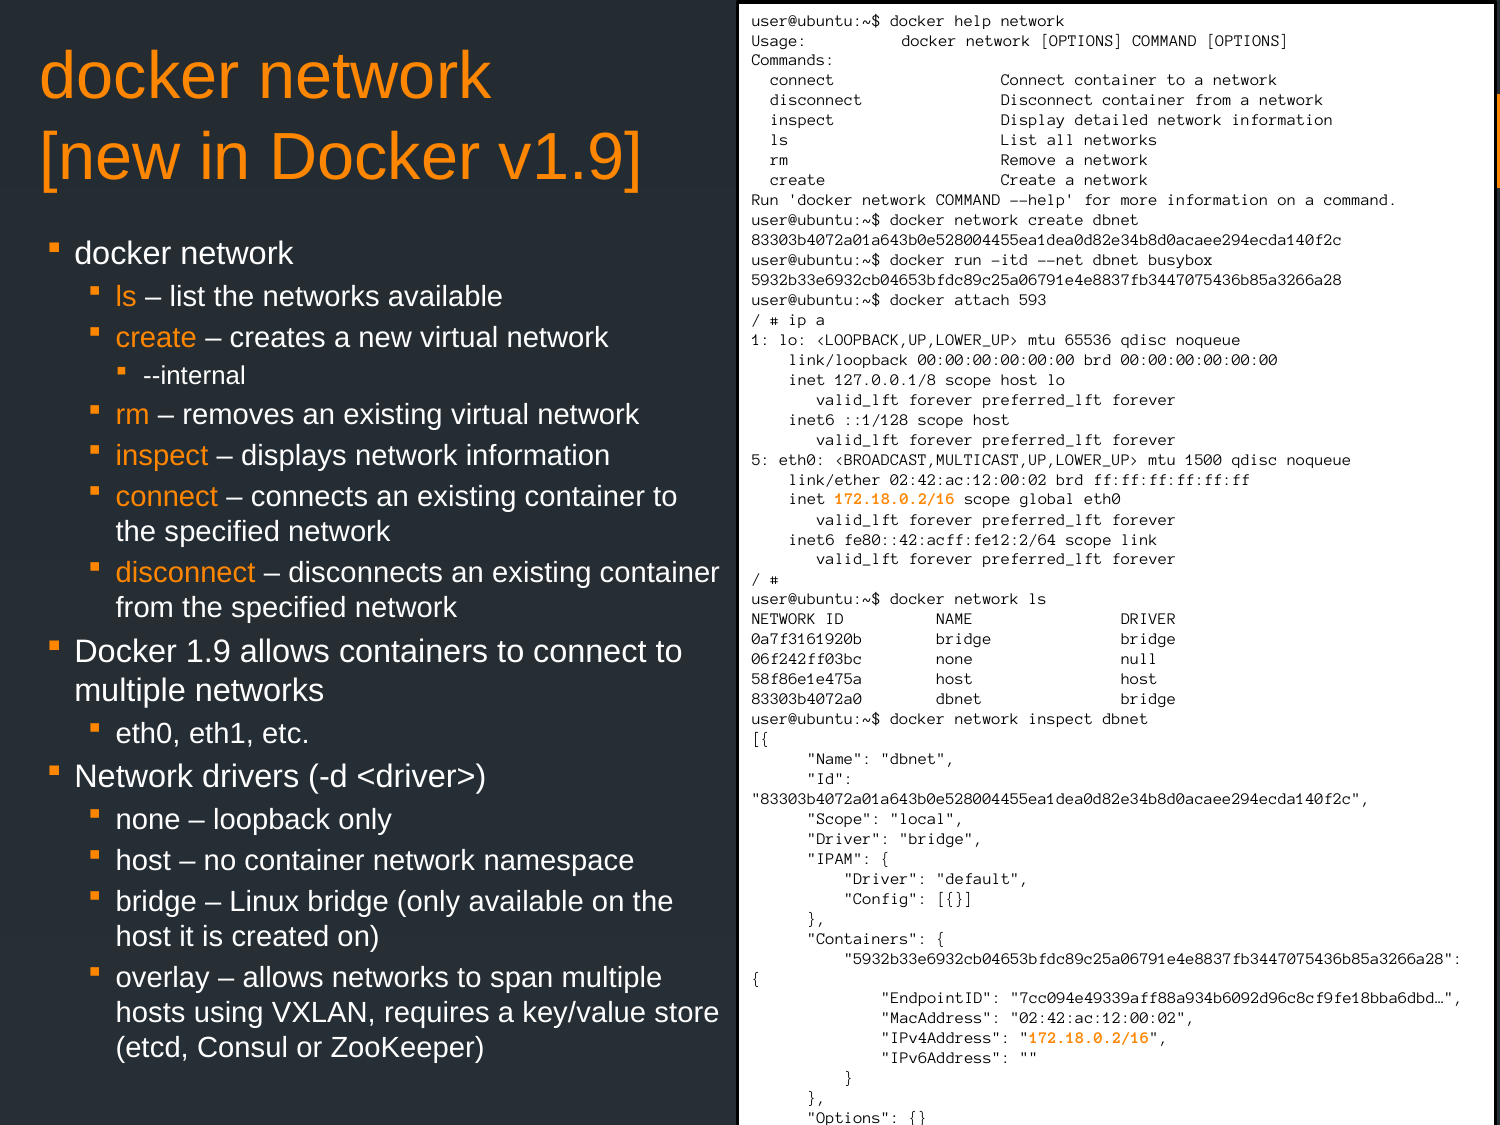

user@ubuntu:~$ docker help network
Usage:	docker network [OPTIONS] COMMAND [OPTIONS]
Commands:
  connect                  Connect container to a network
  disconnect               Disconnect container from a network
  inspect                  Display detailed network information
  ls                       List all networks
  rm                       Remove a network
  create                   Create a network
Run 'docker network COMMAND --help' for more information on a command.
user@ubuntu:~$ docker network create dbnet
83303b4072a01a643b0e528004455ea1dea0d82e34b8d0acaee294ecda140f2c
user@ubuntu:~$ docker run -itd --net dbnet busybox
5932b33e6932cb04653bfdc89c25a06791e4e8837fb3447075436b85a3266a28
user@ubuntu:~$ docker attach 593
/ # ip a
1: lo: <LOOPBACK,UP,LOWER_UP> mtu 65536 qdisc noqueue
    link/loopback 00:00:00:00:00:00 brd 00:00:00:00:00:00
    inet 127.0.0.1/8 scope host lo
       valid_lft forever preferred_lft forever
    inet6 ::1/128 scope host
       valid_lft forever preferred_lft forever
5: eth0: <BROADCAST,MULTICAST,UP,LOWER_UP> mtu 1500 qdisc noqueue
    link/ether 02:42:ac:12:00:02 brd ff:ff:ff:ff:ff:ff
    inet 172.18.0.2/16 scope global eth0
       valid_lft forever preferred_lft forever
    inet6 fe80::42:acff:fe12:2/64 scope link
       valid_lft forever preferred_lft forever
/ #
user@ubuntu:~$ docker network ls
NETWORK ID          NAME                DRIVER
0a7f3161920b        bridge              bridge
06f242ff03bc        none                null
58f86e1e475a        host                host
83303b4072a0        dbnet               bridge
user@ubuntu:~$ docker network inspect dbnet
[{
      "Name": "dbnet",
      "Id": "83303b4072a01a643b0e528004455ea1dea0d82e34b8d0acaee294ecda140f2c",
      "Scope": "local",
      "Driver": "bridge",
      "IPAM": {
          "Driver": "default",
          "Config": [{}]
      },
      "Containers": {
          "5932b33e6932cb04653bfdc89c25a06791e4e8837fb3447075436b85a3266a28": {
              "EndpointID": "7cc094e49339aff88a934b6092d96c8cf9fe18bba6dbd…",
              "MacAddress": "02:42:ac:12:00:02",
              "IPv4Address": "172.18.0.2/16",
              "IPv6Address": ""
          }
      },
      "Options": {}
}]
# docker network [new in Docker v1.9]
37
Copyright 2013-2016, RX-M LLC
docker network
ls – list the networks available
create – creates a new virtual network
--internal
rm – removes an existing virtual network
inspect – displays network information
connect – connects an existing container to the specified network
disconnect – disconnects an existing container from the specified network
Docker 1.9 allows containers to connect to multiple networks
eth0, eth1, etc.
Network drivers (-d <driver>)
none – loopback only
host – no container network namespace
bridge – Linux bridge (only available on the host it is created on)
overlay – allows networks to span multiple hosts using VXLAN, requires a key/value store (etcd, Consul or ZooKeeper)